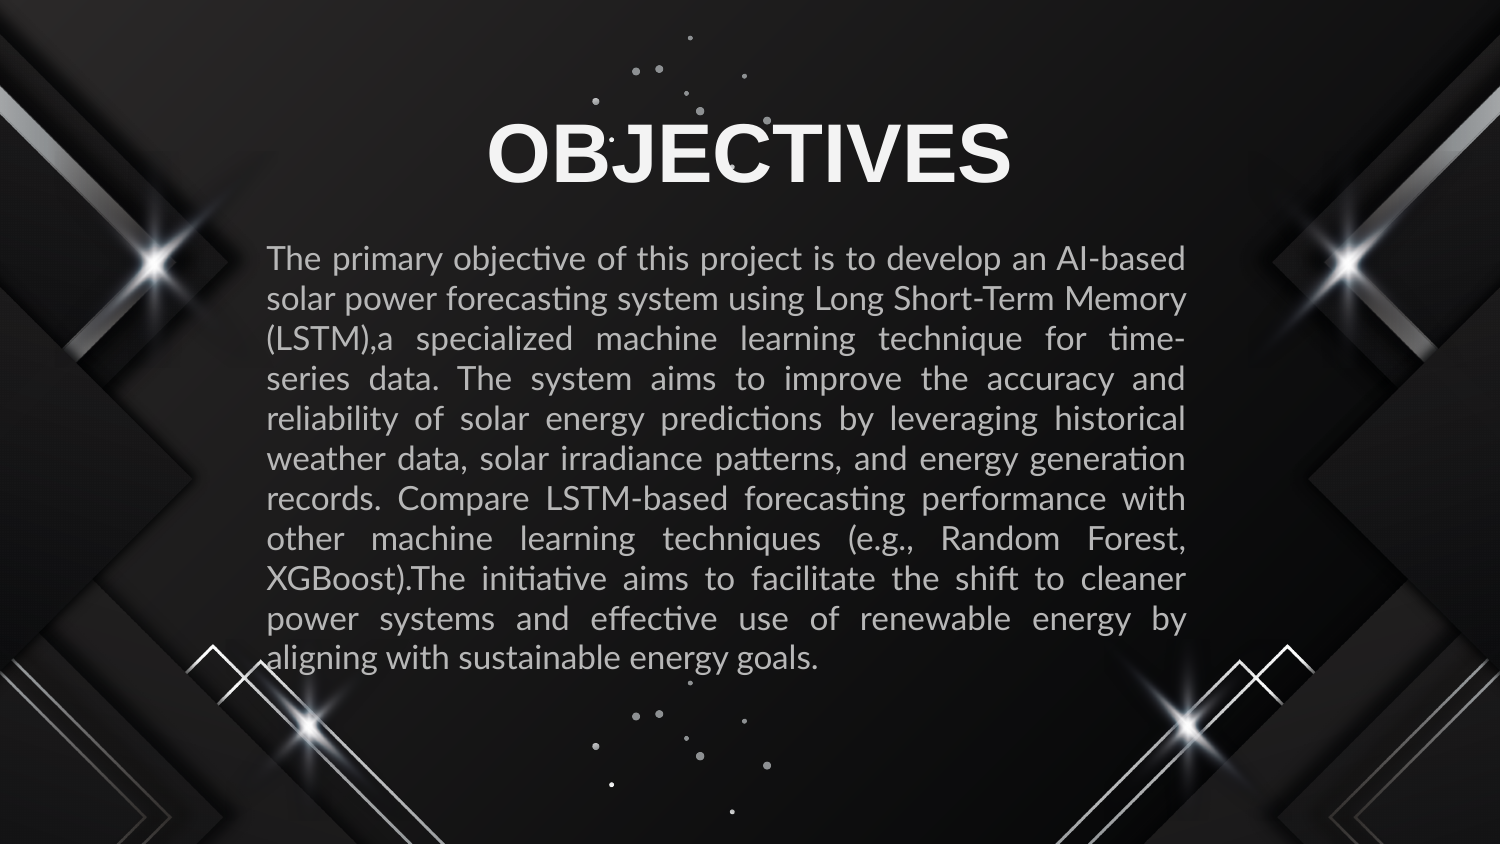

# OBJECTIVES
The primary objective of this project is to develop an AI-based solar power forecasting system using Long Short-Term Memory (LSTM),a specialized machine learning technique for time-series data. The system aims to improve the accuracy and reliability of solar energy predictions by leveraging historical weather data, solar irradiance patterns, and energy generation records. Compare LSTM-based forecasting performance with other machine learning techniques (e.g., Random Forest, XGBoost).The initiative aims to facilitate the shift to cleaner power systems and effective use of renewable energy by aligning with sustainable energy goals.